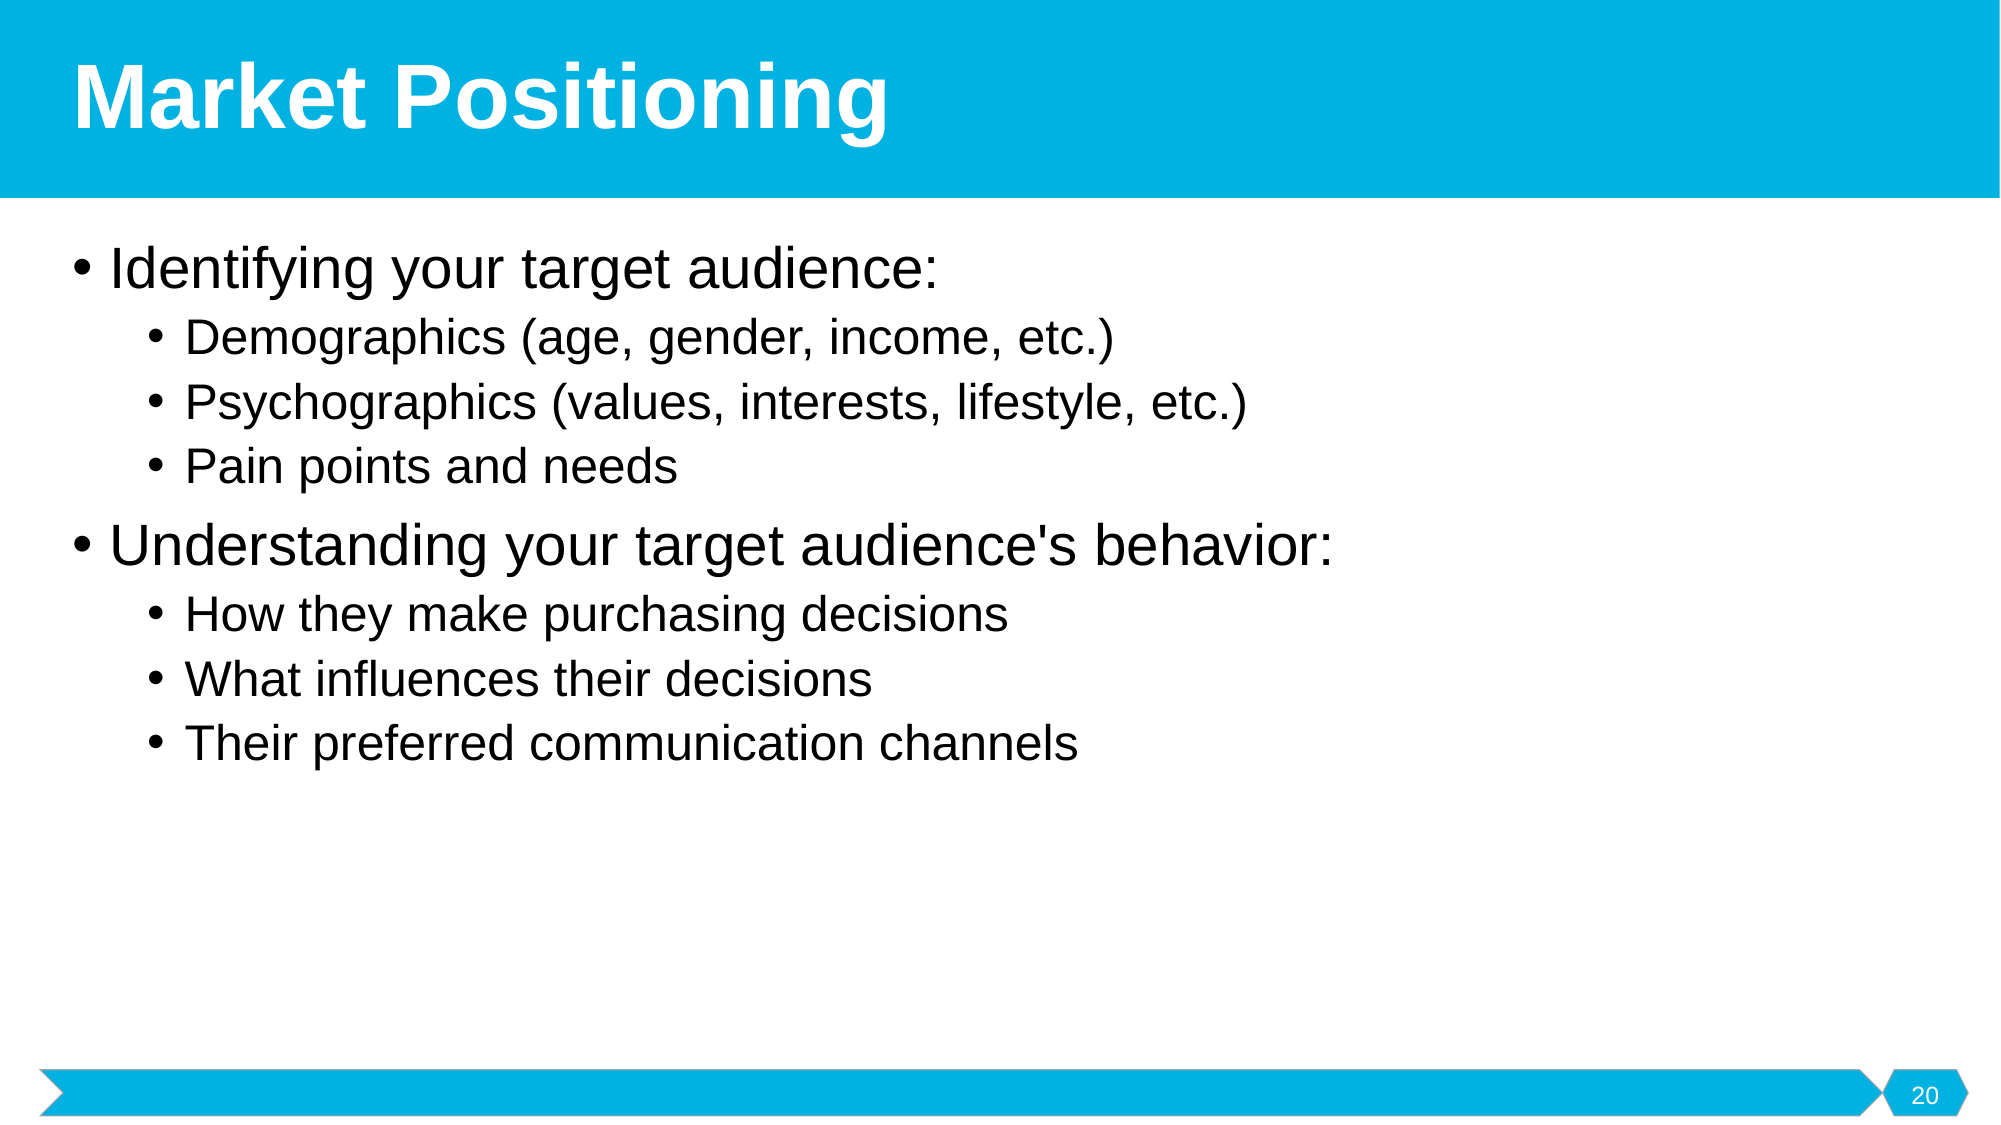

# Market Positioning
Identifying your target audience:
Demographics (age, gender, income, etc.)
Psychographics (values, interests, lifestyle, etc.)
Pain points and needs
Understanding your target audience's behavior:
How they make purchasing decisions
What influences their decisions
Their preferred communication channels
20